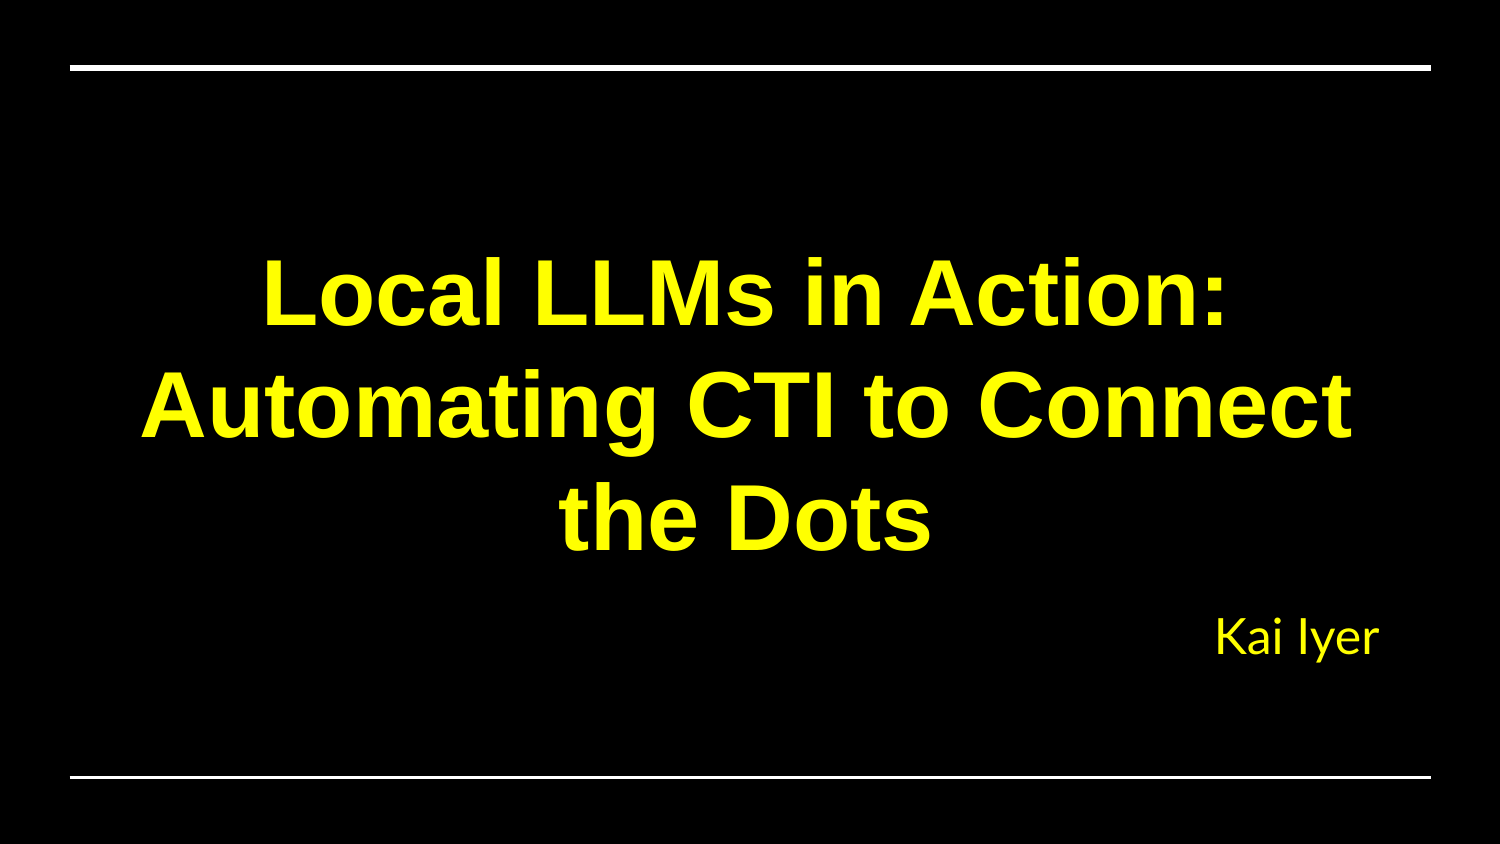

# Local LLMs in Action: Automating CTI to Connect the Dots
Kai Iyer